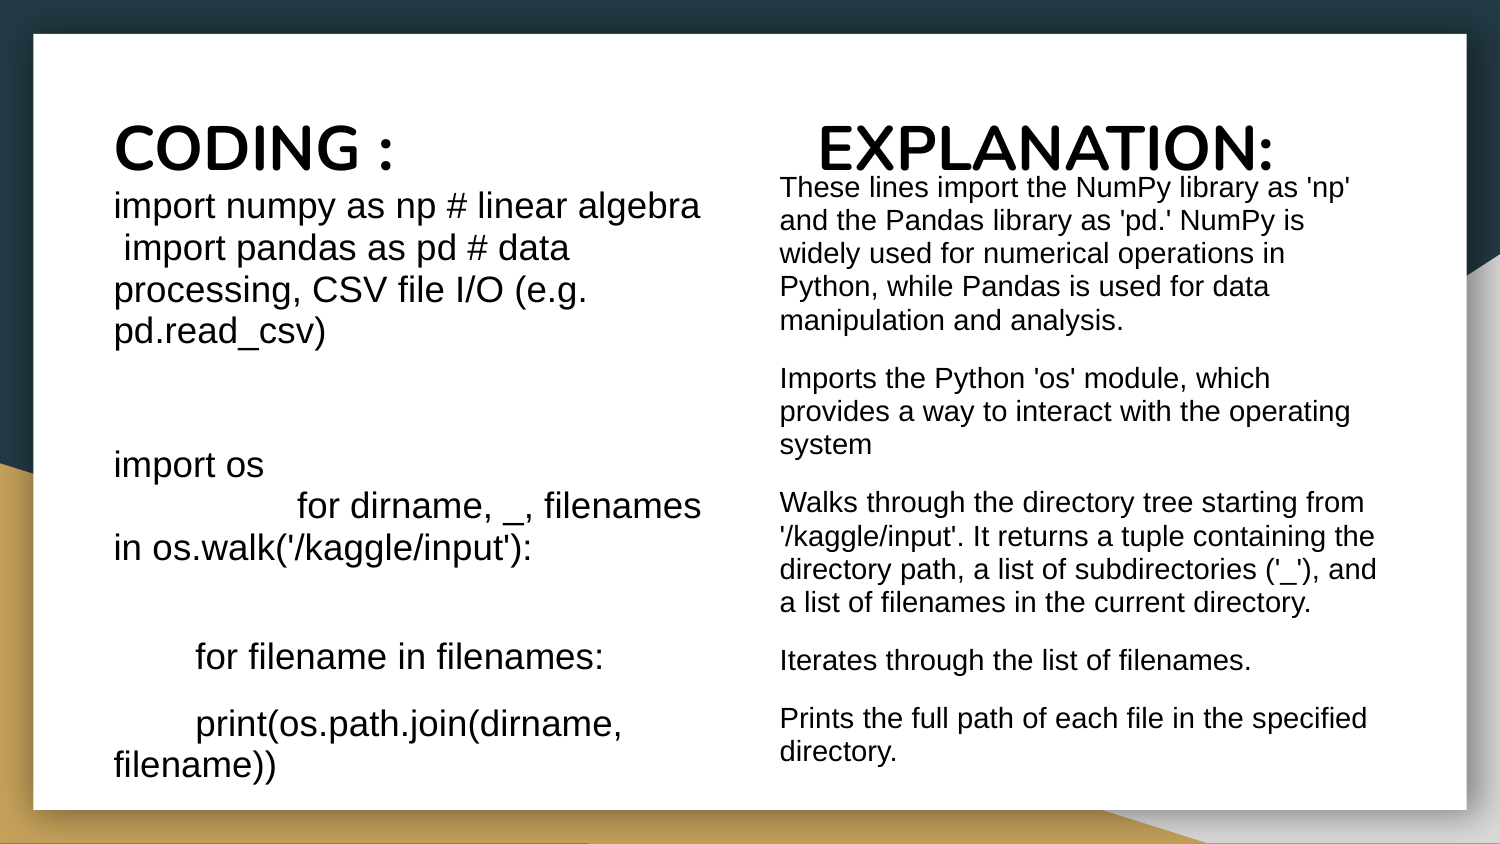

# CODING :                         EXPLANATION:
These lines import the NumPy library as 'np' and the Pandas library as 'pd.' NumPy is widely used for numerical operations in Python, while Pandas is used for data manipulation and analysis.
Imports the Python 'os' module, which provides a way to interact with the operating system
Walks through the directory tree starting from '/kaggle/input'. It returns a tuple containing the directory path, a list of subdirectories ('_'), and a list of filenames in the current directory.
Iterates through the list of filenames.
Prints the full path of each file in the specified directory.

import numpy as np # linear algebra     import pandas as pd # data processing, CSV file I/O (e.g. pd.read_csv)

import os                                                                for dirname, _, filenames in os.walk('/kaggle/input'):
        for filename in filenames:
        print(os.path.join(dirname, filename))